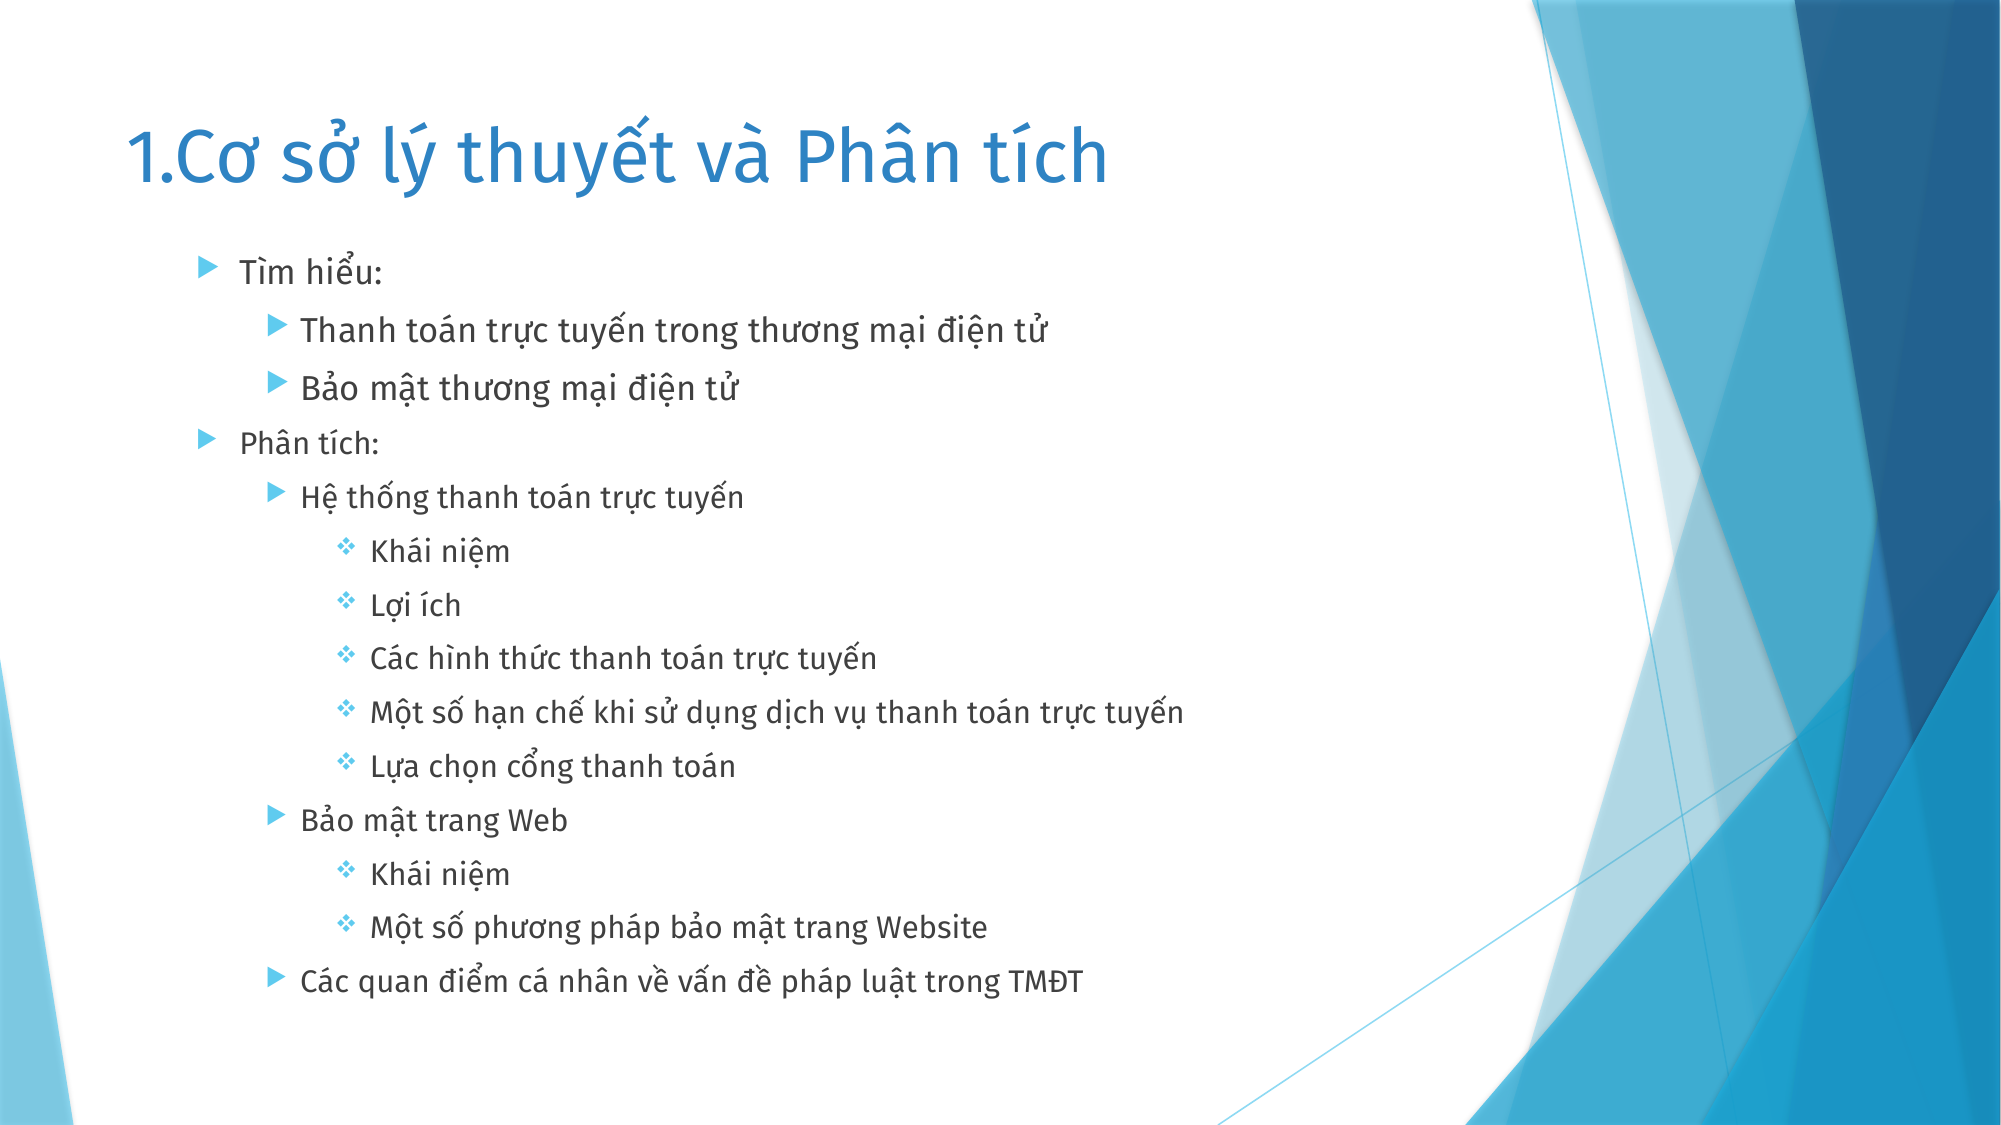

# 1.Cơ sở lý thuyết và Phân tích
Tìm hiểu:
Thanh toán trực tuyến trong thương mại điện tử
Bảo mật thương mại điện tử
Phân tích:
Hệ thống thanh toán trực tuyến
Khái niệm
Lợi ích
Các hình thức thanh toán trực tuyến
Một số hạn chế khi sử dụng dịch vụ thanh toán trực tuyến
Lựa chọn cổng thanh toán
Bảo mật trang Web
Khái niệm
Một số phương pháp bảo mật trang Website
Các quan điểm cá nhân về vấn đề pháp luật trong TMĐT